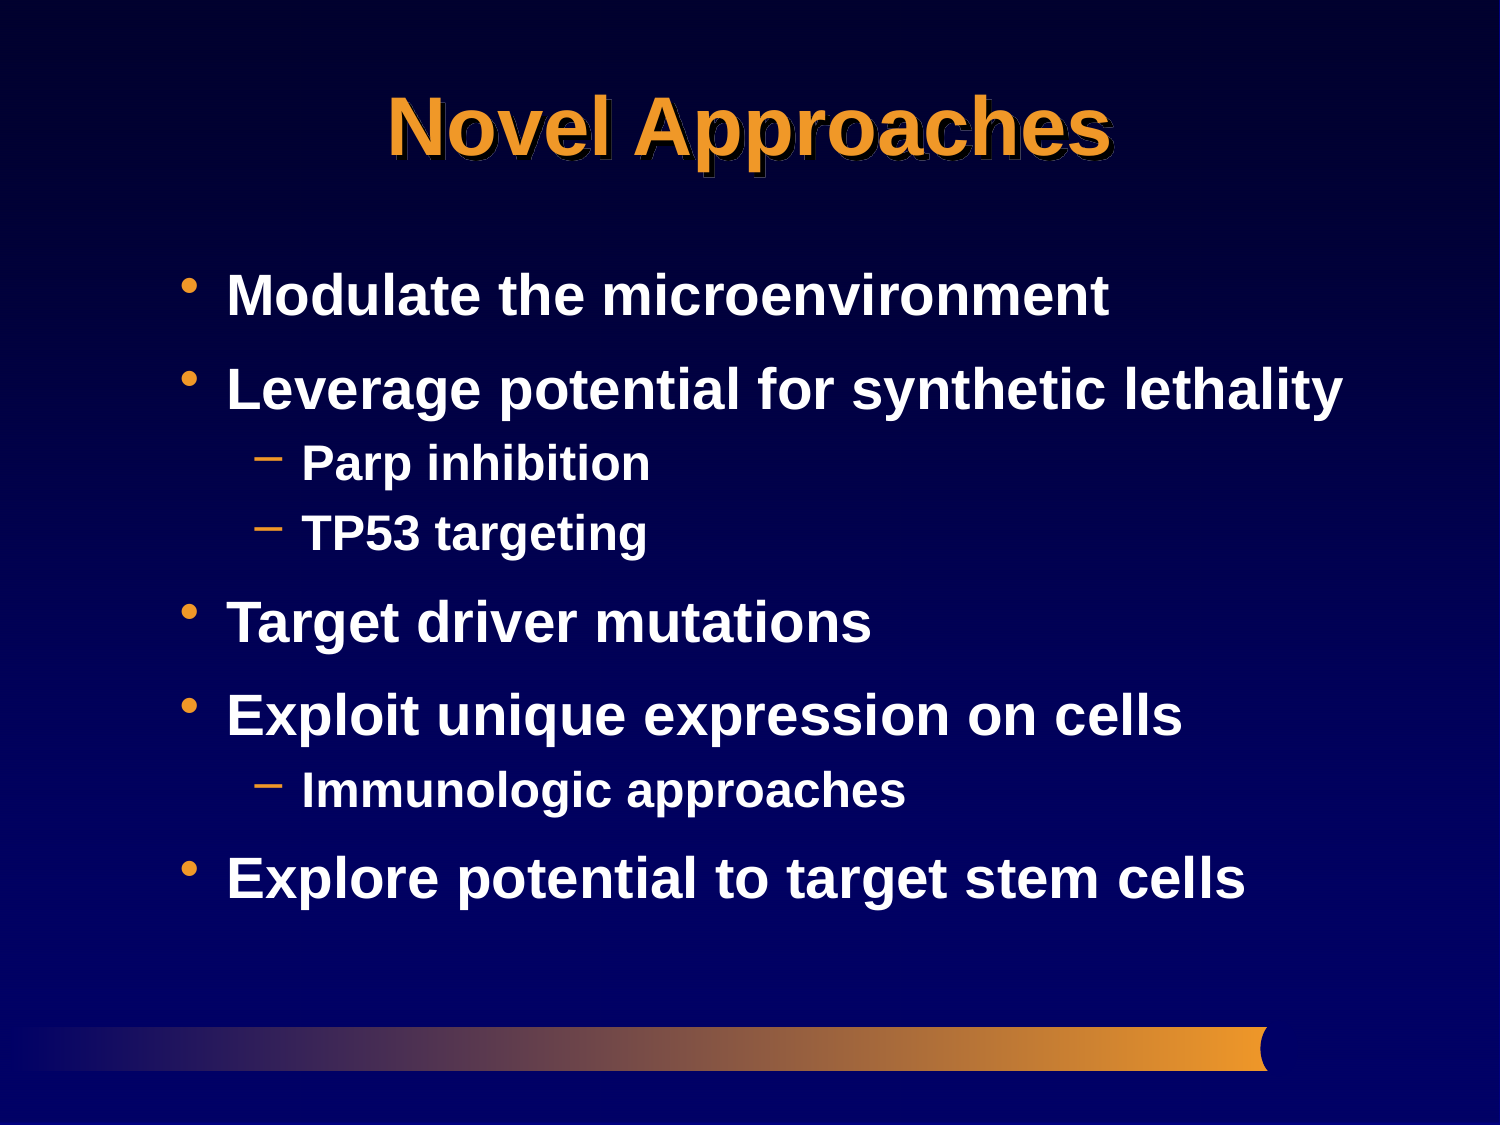

# Novel Approaches
Modulate the microenvironment
Leverage potential for synthetic lethality
Parp inhibition
TP53 targeting
Target driver mutations
Exploit unique expression on cells
Immunologic approaches
Explore potential to target stem cells